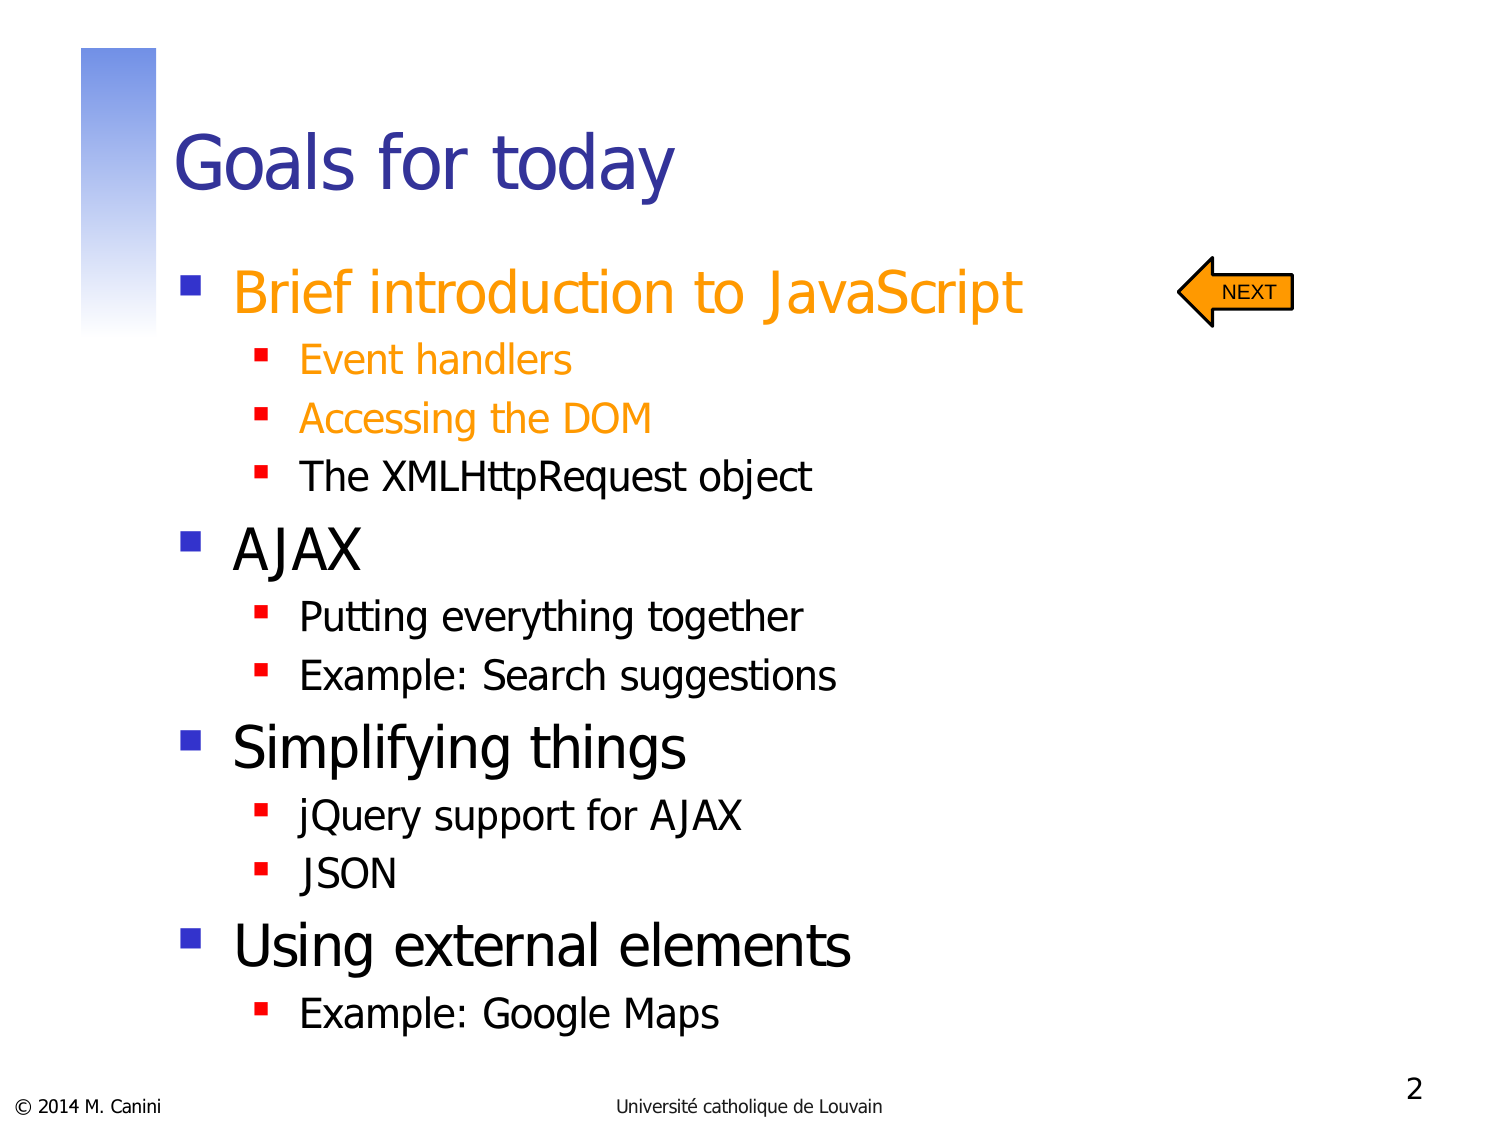

# Goals for today
Brief introduction to JavaScript
Event handlers
Accessing the DOM
The XMLHttpRequest object
AJAX
Putting everything together
Example: Search suggestions
Simplifying things
jQuery support for AJAX
JSON
Using external elements
Example: Google Maps

NEXT
2
Université catholique de Louvain